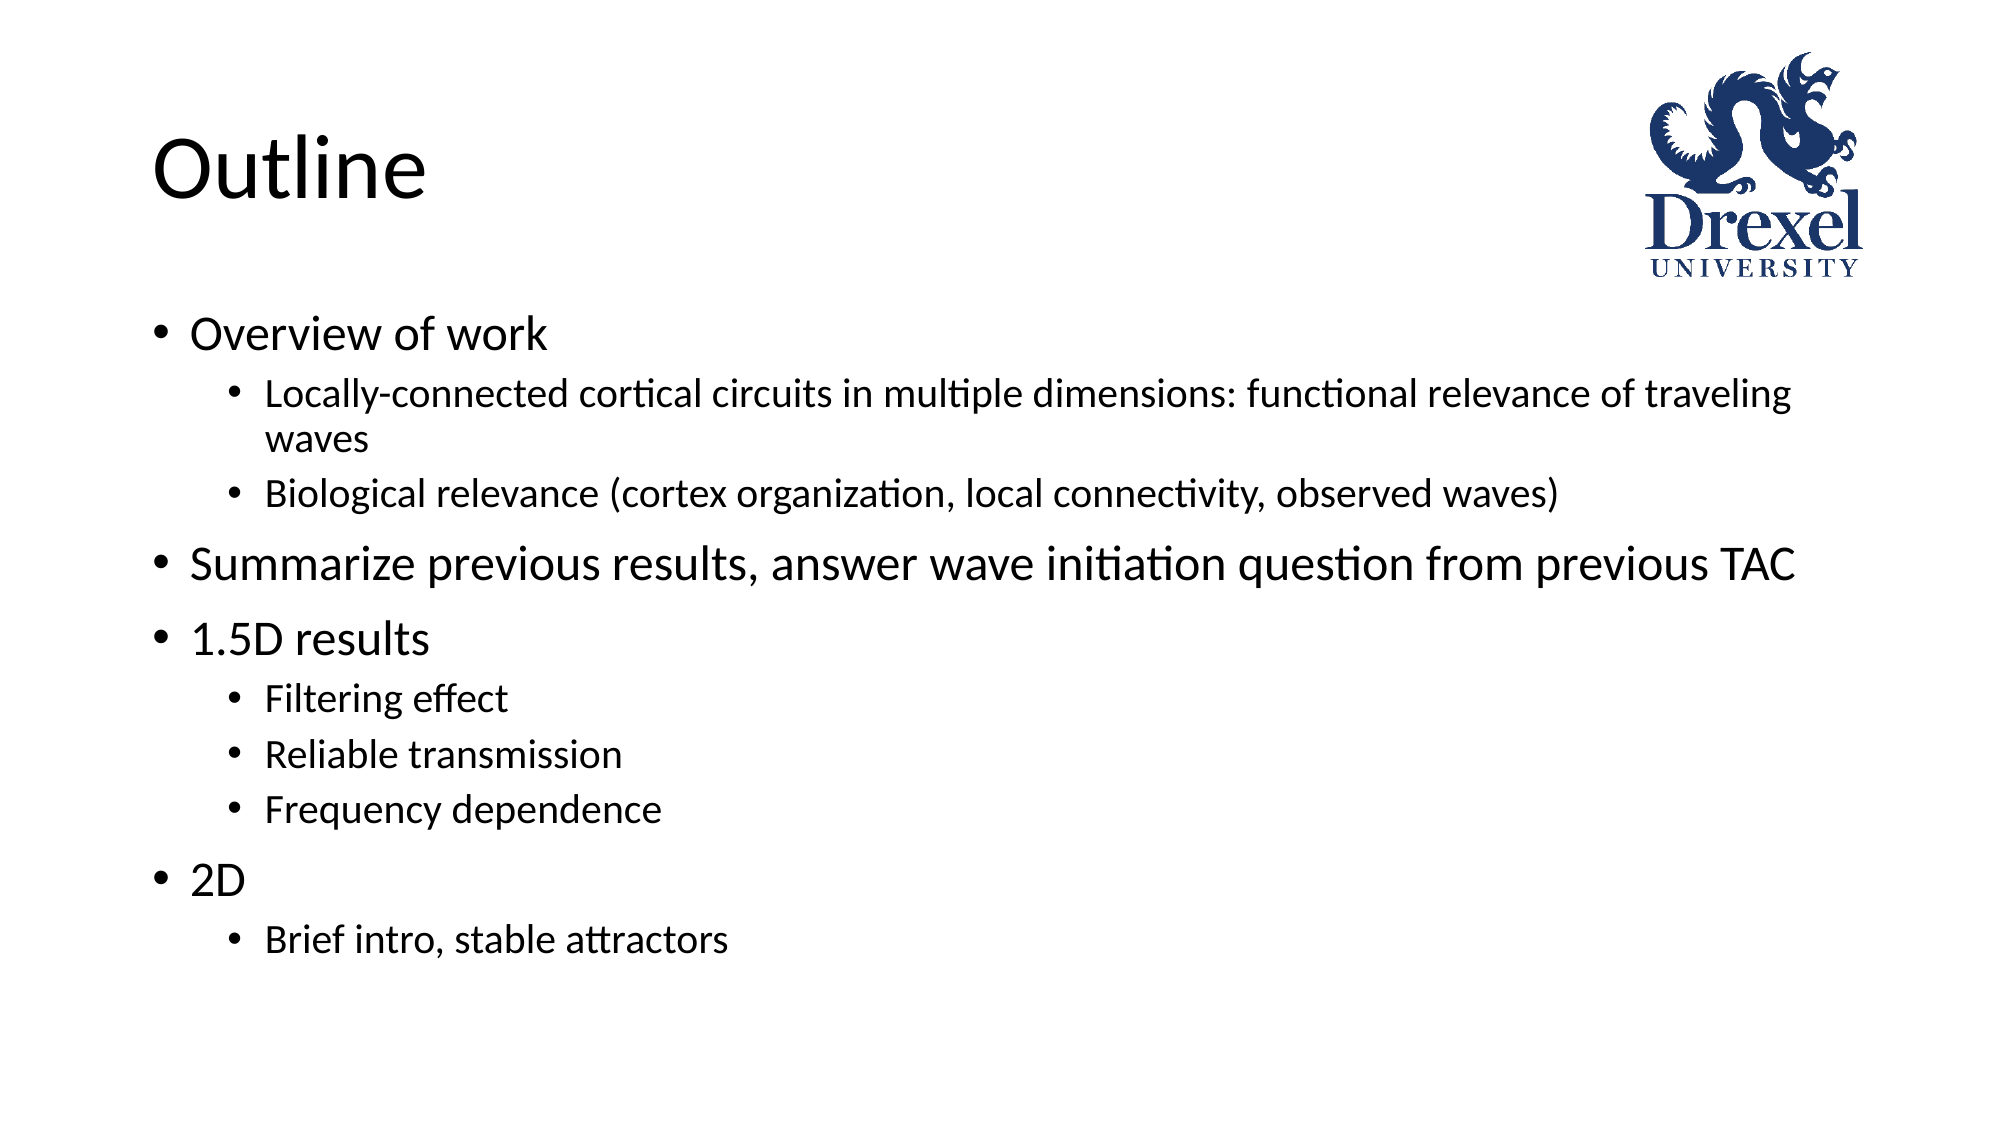

# Outline
Overview of work
Locally-connected cortical circuits in multiple dimensions: functional relevance of traveling waves
Biological relevance (cortex organization, local connectivity, observed waves)
Summarize previous results, answer wave initiation question from previous TAC
1.5D results
Filtering effect
Reliable transmission
Frequency dependence
2D
Brief intro, stable attractors